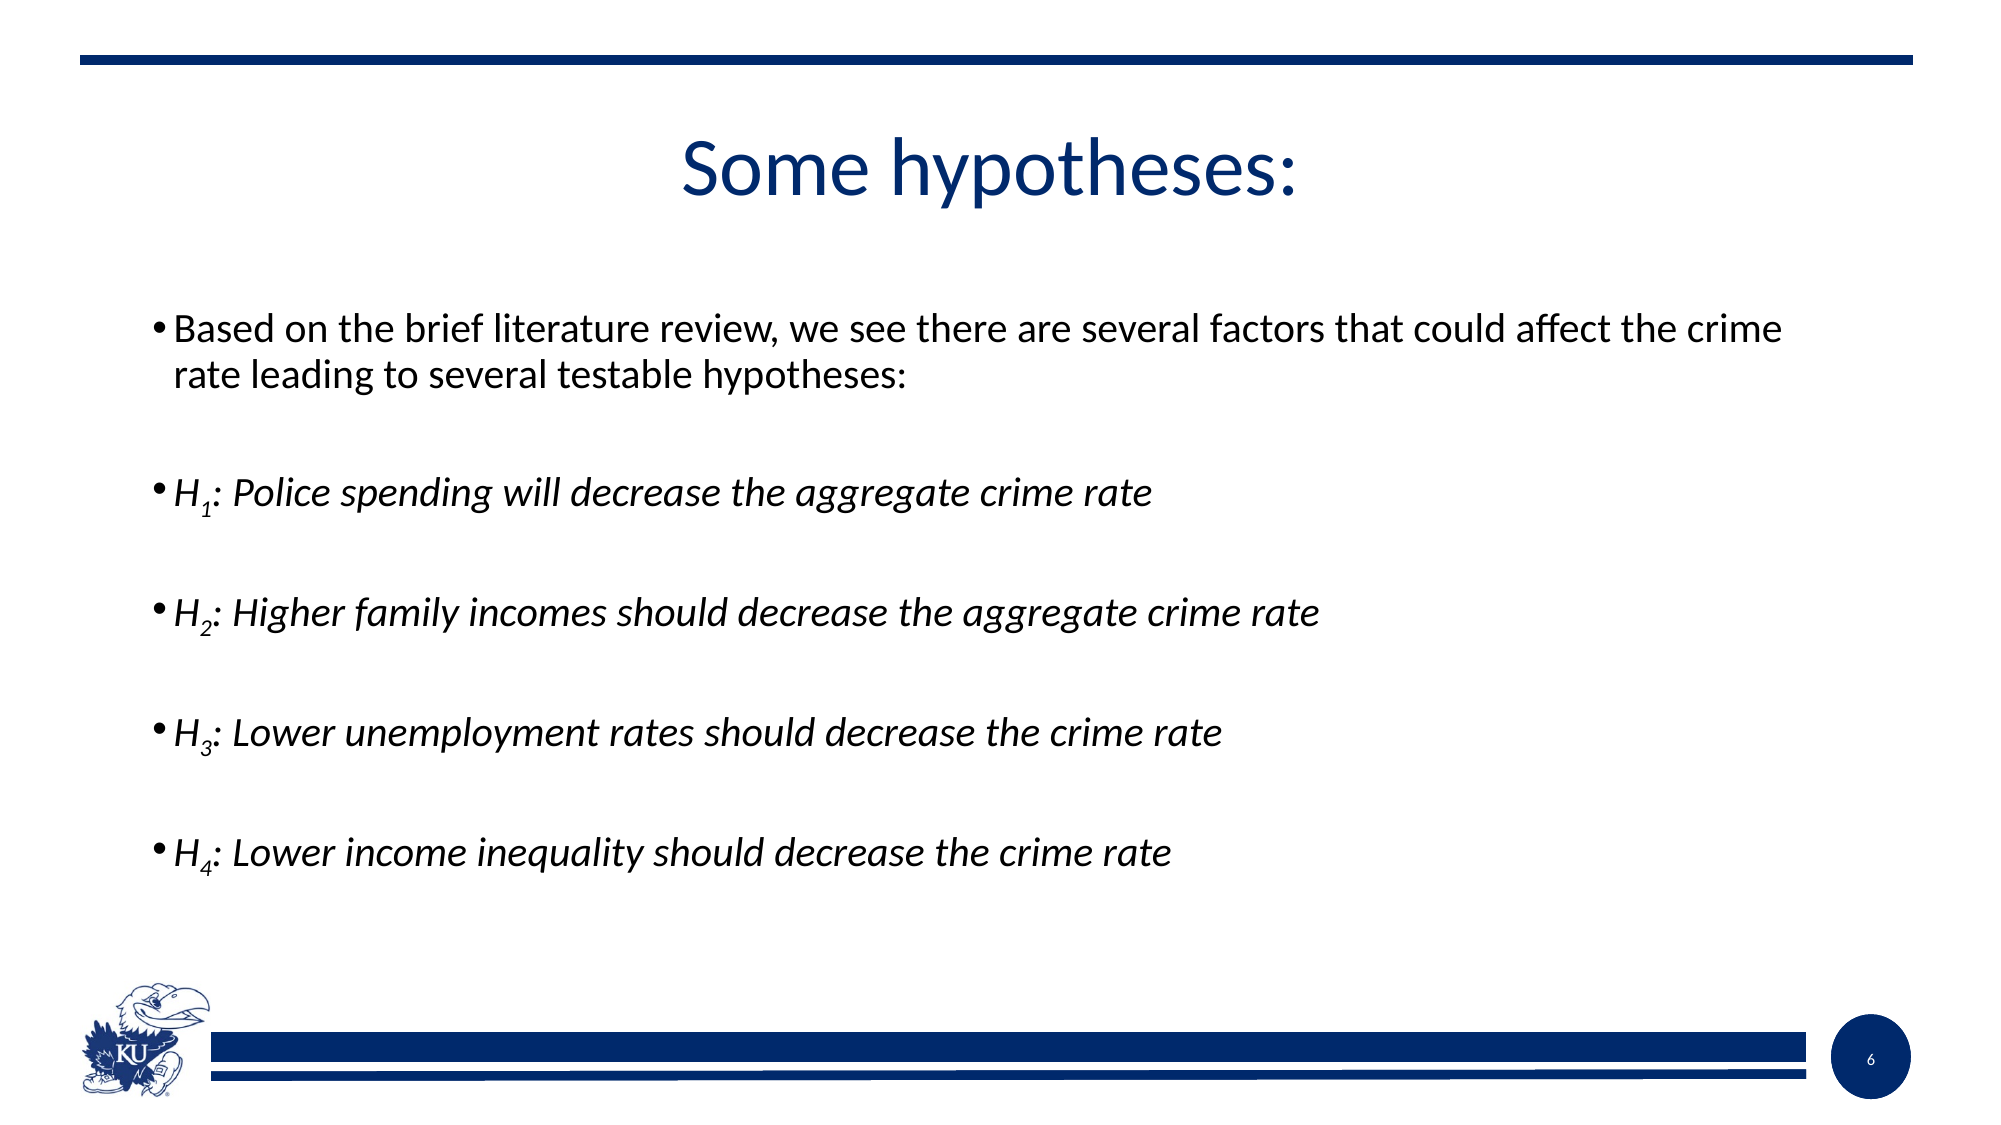

# Some hypotheses:
Based on the brief literature review, we see there are several factors that could affect the crime rate leading to several testable hypotheses:

H1: Police spending will decrease the aggregate crime rate

H2: Higher family incomes should decrease the aggregate crime rate

H3: Lower unemployment rates should decrease the crime rate

H4: Lower income inequality should decrease the crime rate
6